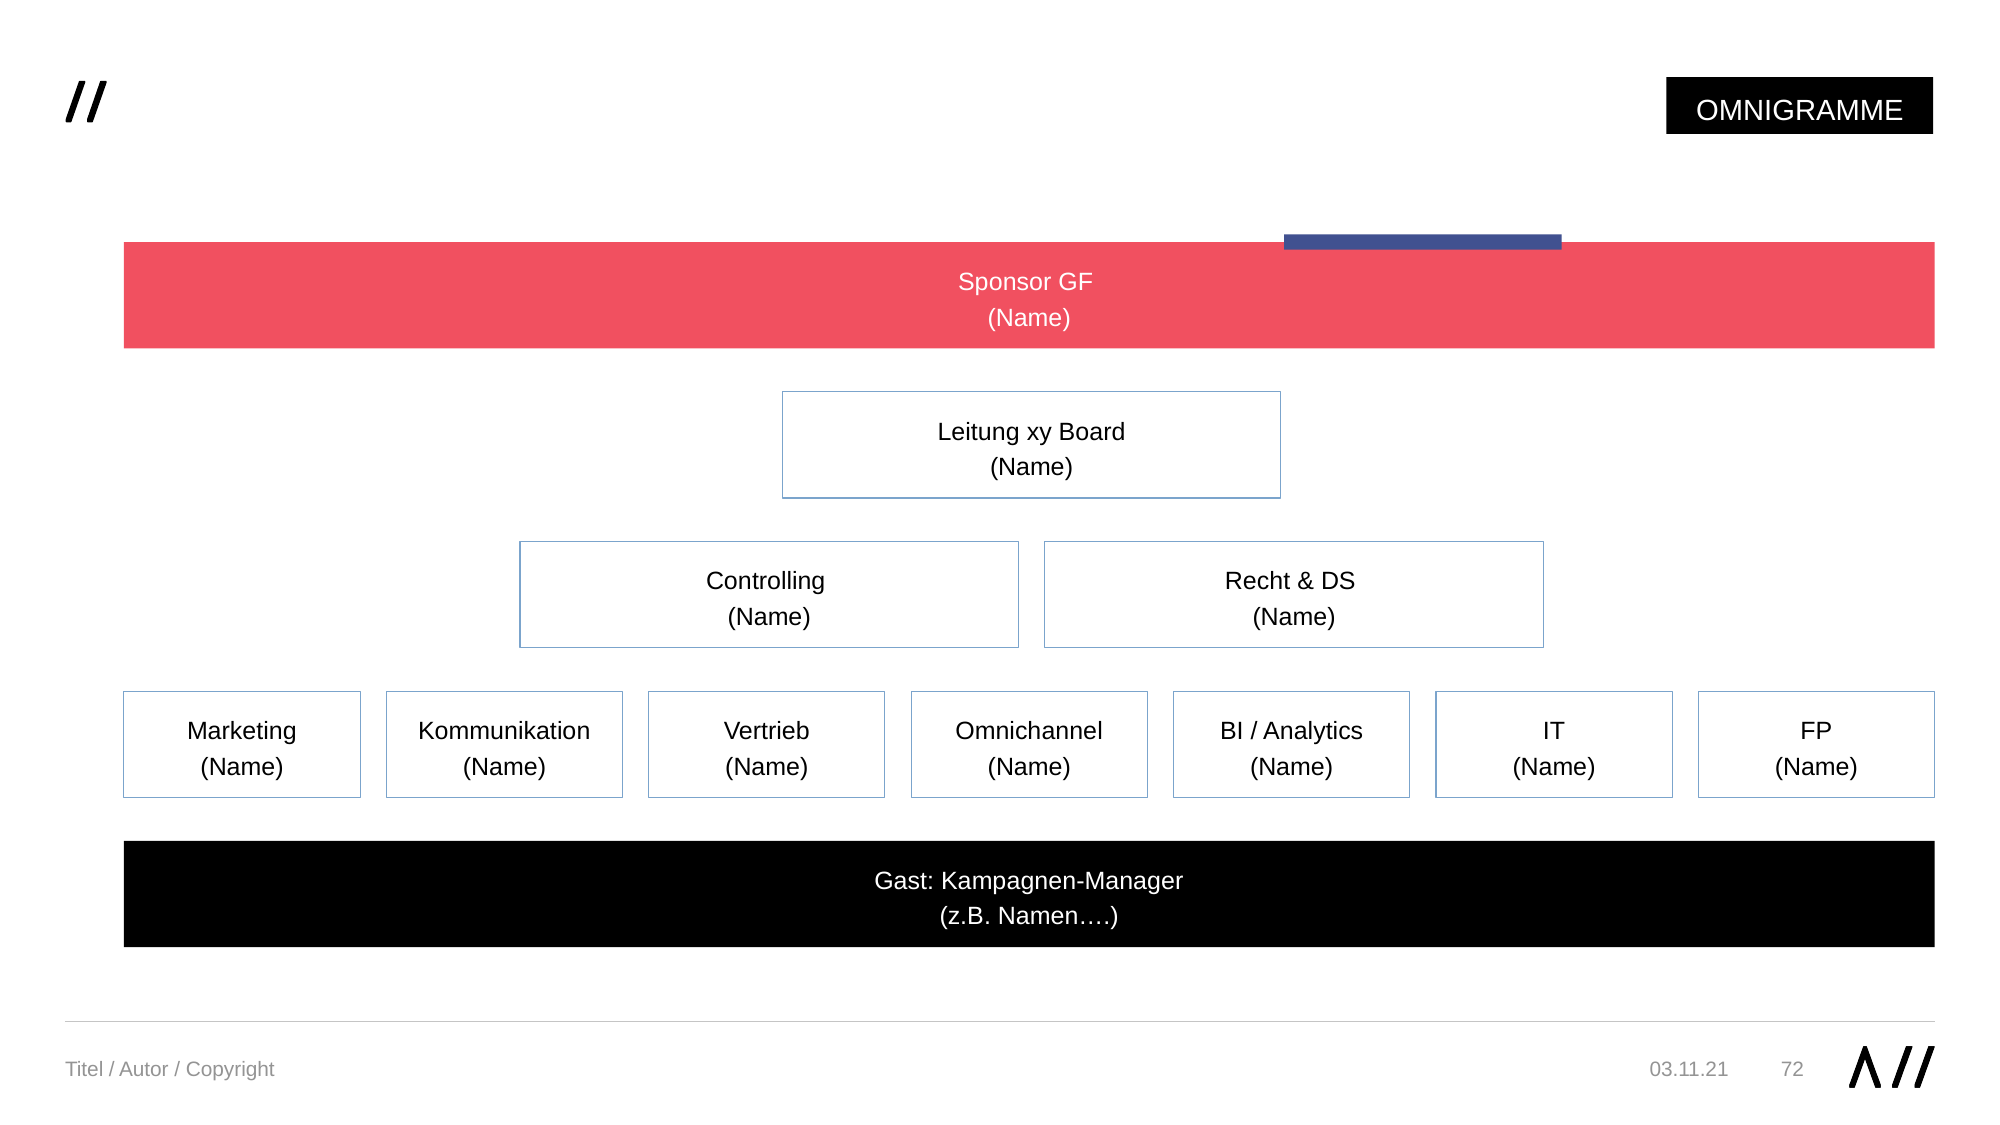

#
OMNIGRAMME

Sponsor GF
(Name)
Leitung xy Board
(Name)
Controlling
(Name)
Recht & DS
(Name)
Marketing
(Name)
Kommunikation
(Name)
Vertrieb
(Name)
Omnichannel
(Name)
BI / Analytics
(Name)
IT
(Name)
FP
(Name)
Gast: Kampagnen-Manager
(z.B. Namen….)
Titel / Autor / Copyright
72
03.11.21